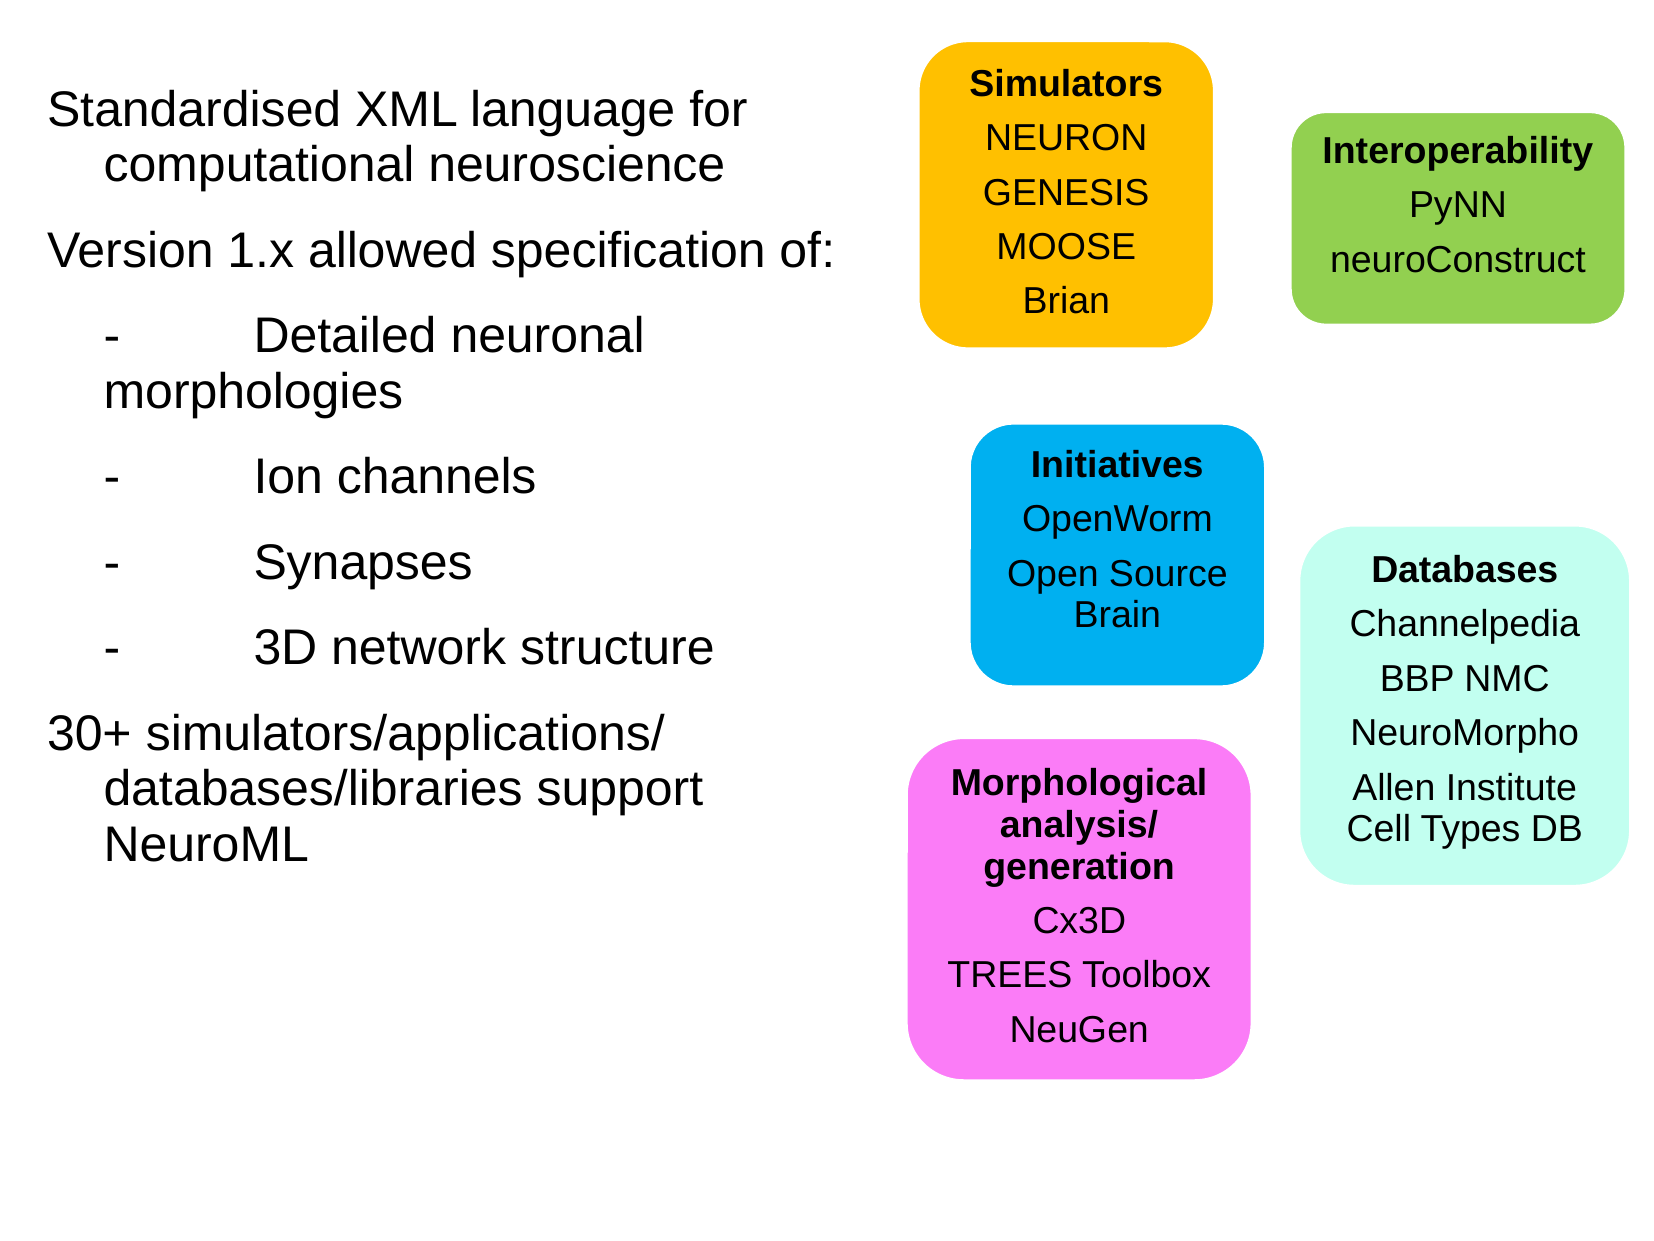

Simulators
NEURON
GENESIS
MOOSE
Brian
Standardised XML language for computational neuroscience
Version 1.x allowed specification of:
	-	Detailed neuronal morphologies
	-	Ion channels
	-	Synapses
	-	3D network structure
30+ simulators/applications/ databases/libraries support NeuroML
Interoperability
PyNN
neuroConstruct
Initiatives
OpenWorm
Open Source Brain
Databases
Channelpedia
BBP NMC
NeuroMorpho
Allen Institute Cell Types DB
Morphological analysis/ generation
Cx3D
TREES Toolbox
NeuGen